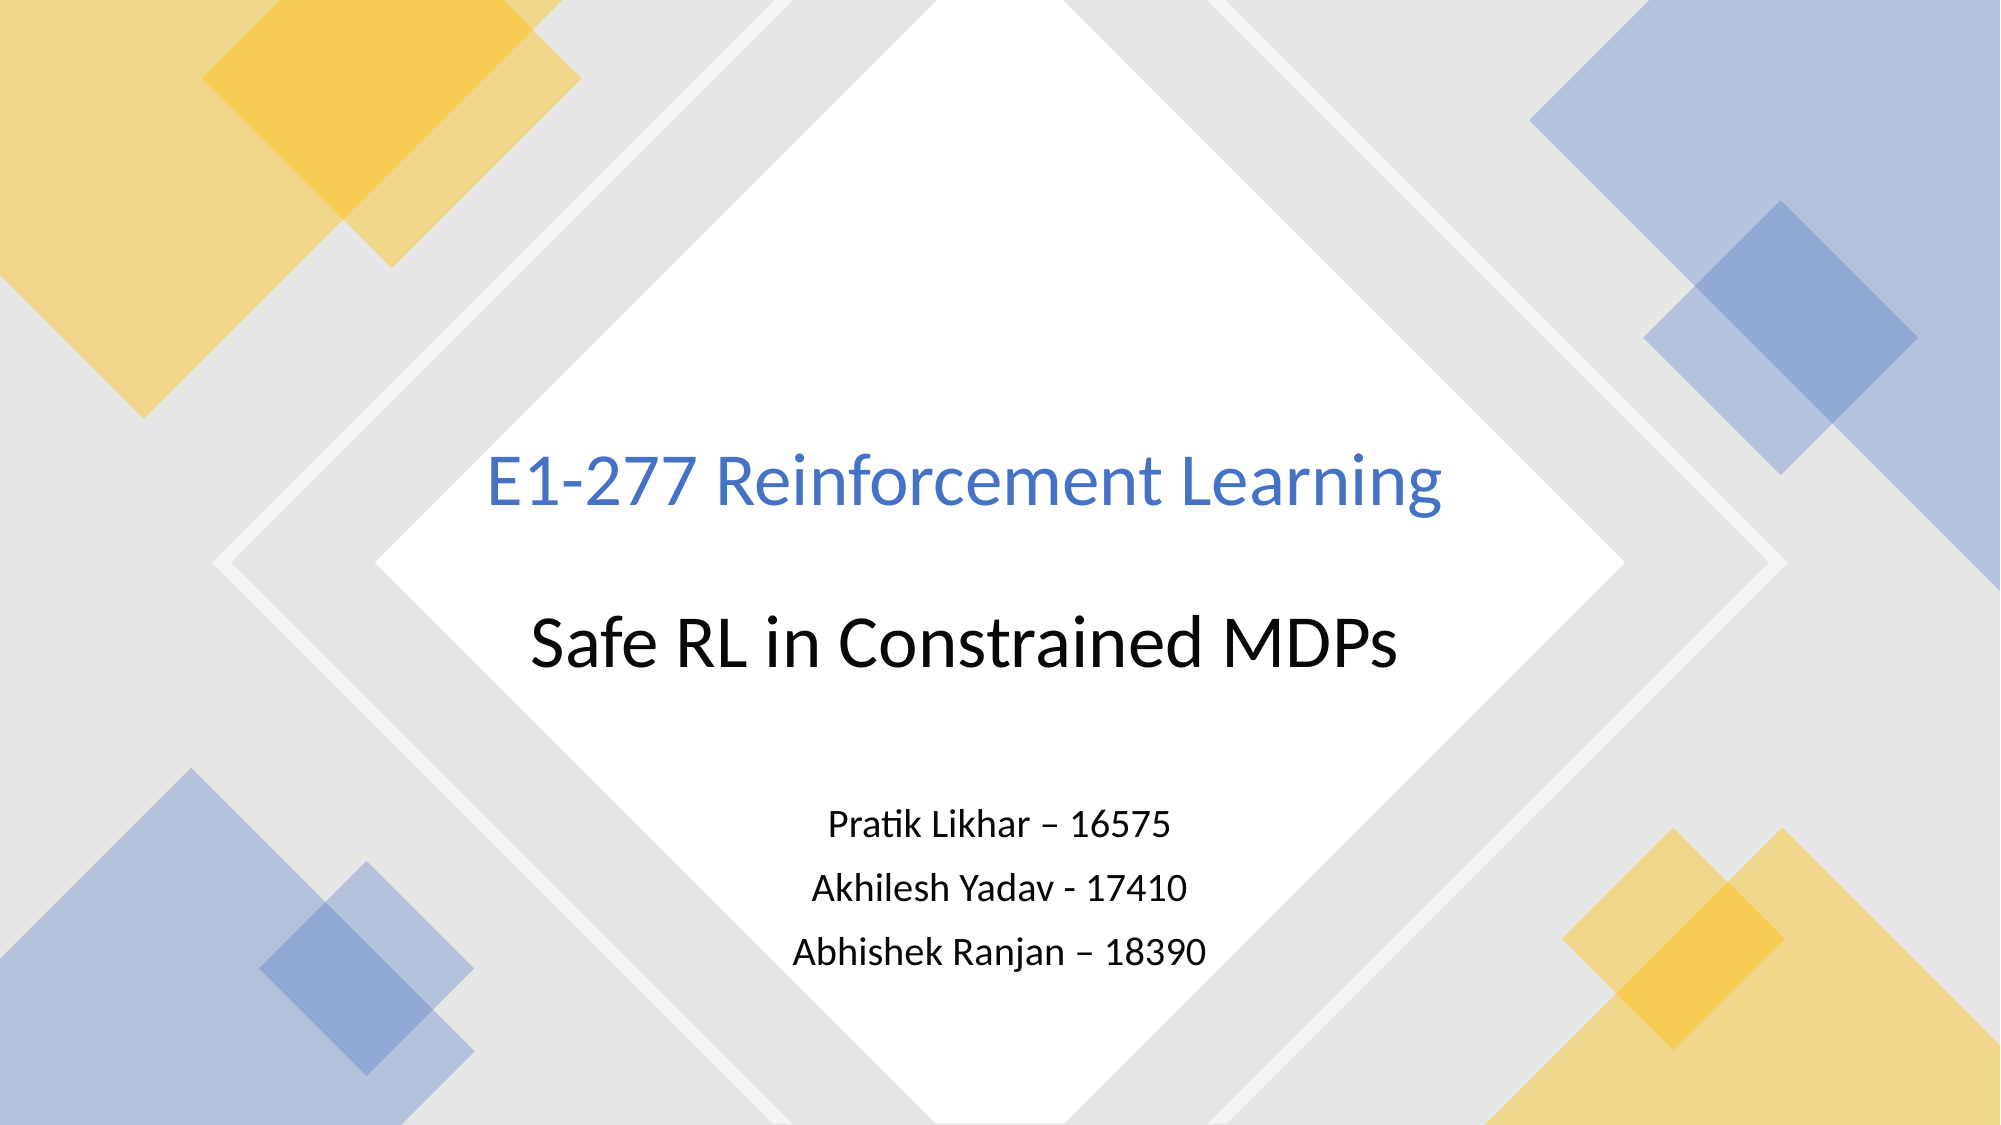

# E1-277 Reinforcement Learning Safe RL in Constrained MDPs
Pratik Likhar – 16575
Akhilesh Yadav - 17410
Abhishek Ranjan – 18390